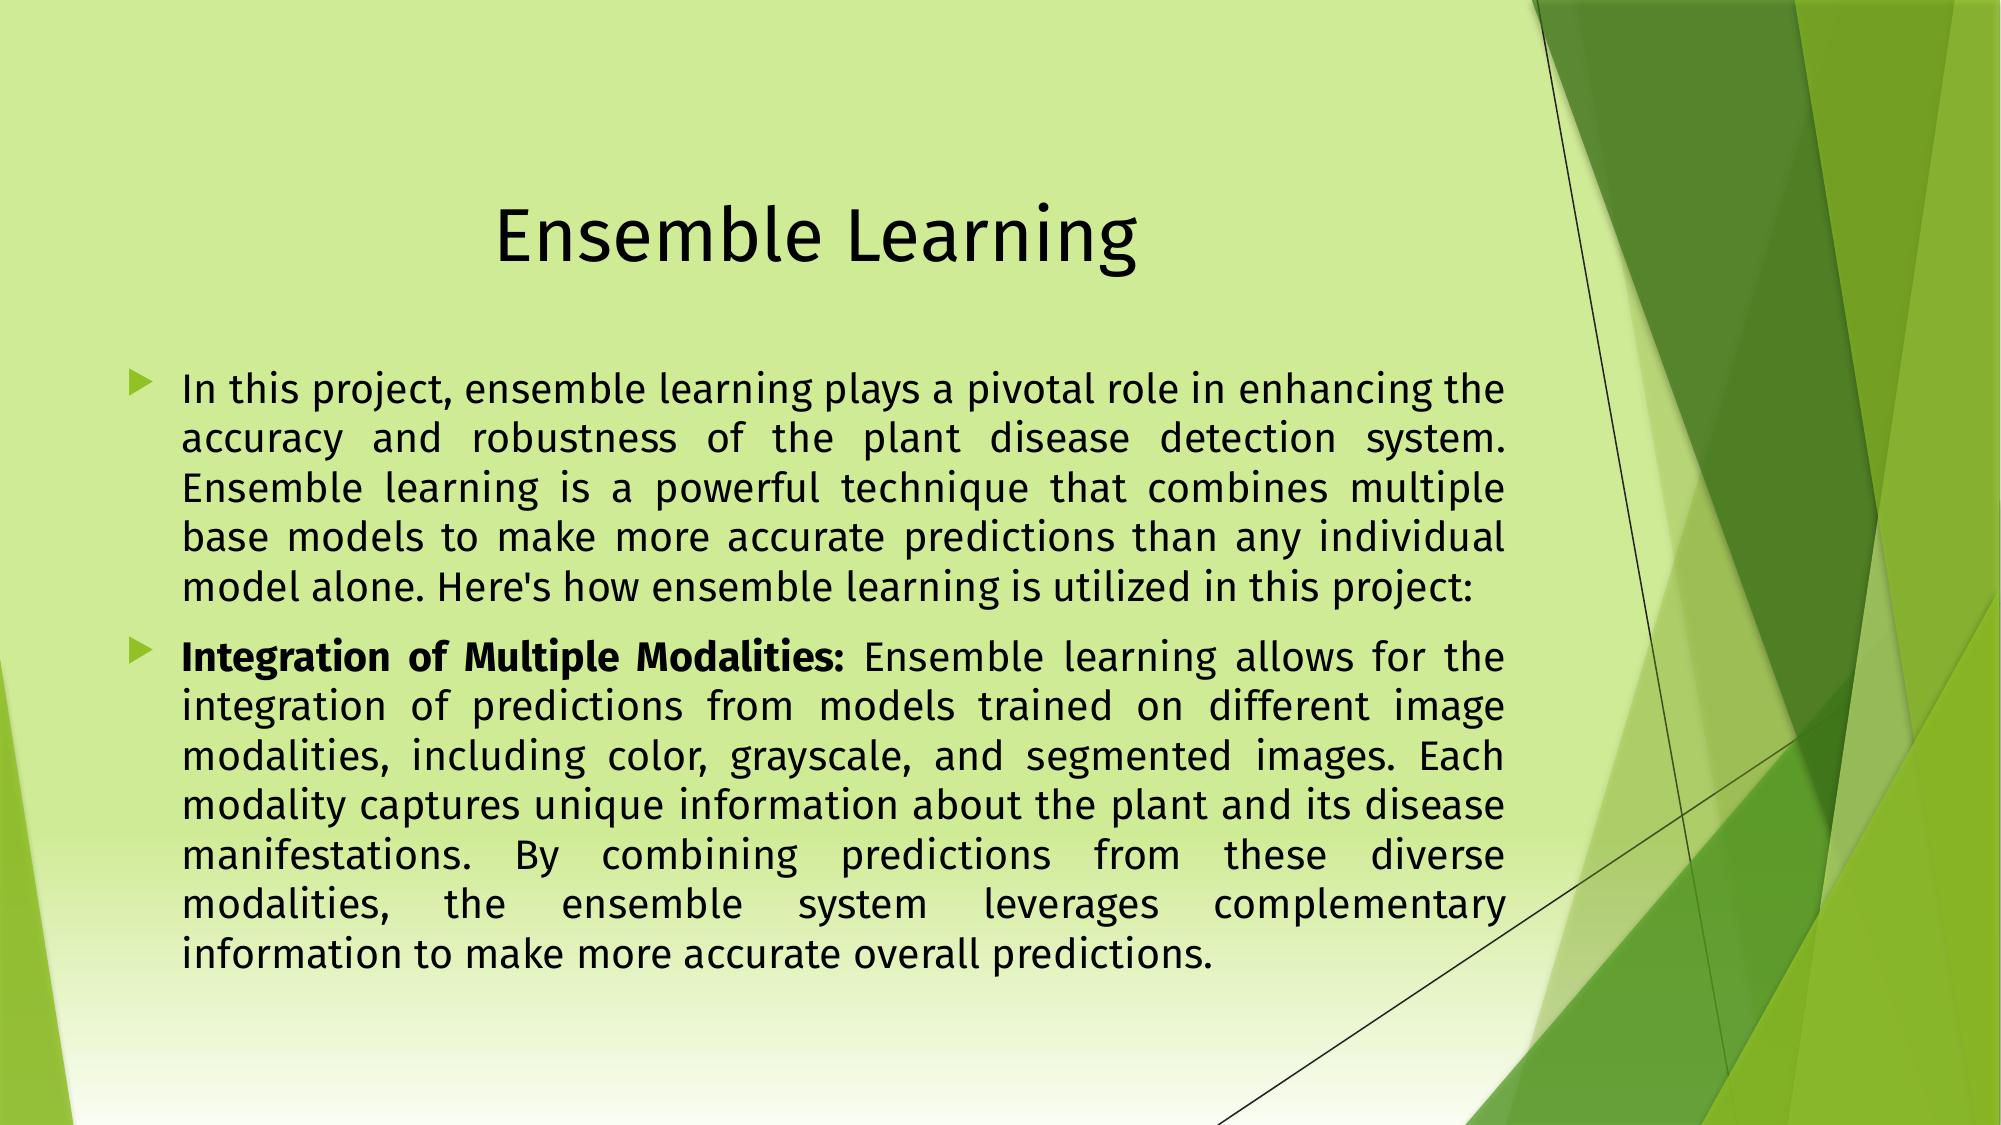

# Ensemble Learning
In this project, ensemble learning plays a pivotal role in enhancing the accuracy and robustness of the plant disease detection system. Ensemble learning is a powerful technique that combines multiple base models to make more accurate predictions than any individual model alone. Here's how ensemble learning is utilized in this project:
Integration of Multiple Modalities: Ensemble learning allows for the integration of predictions from models trained on different image modalities, including color, grayscale, and segmented images. Each modality captures unique information about the plant and its disease manifestations. By combining predictions from these diverse modalities, the ensemble system leverages complementary information to make more accurate overall predictions.